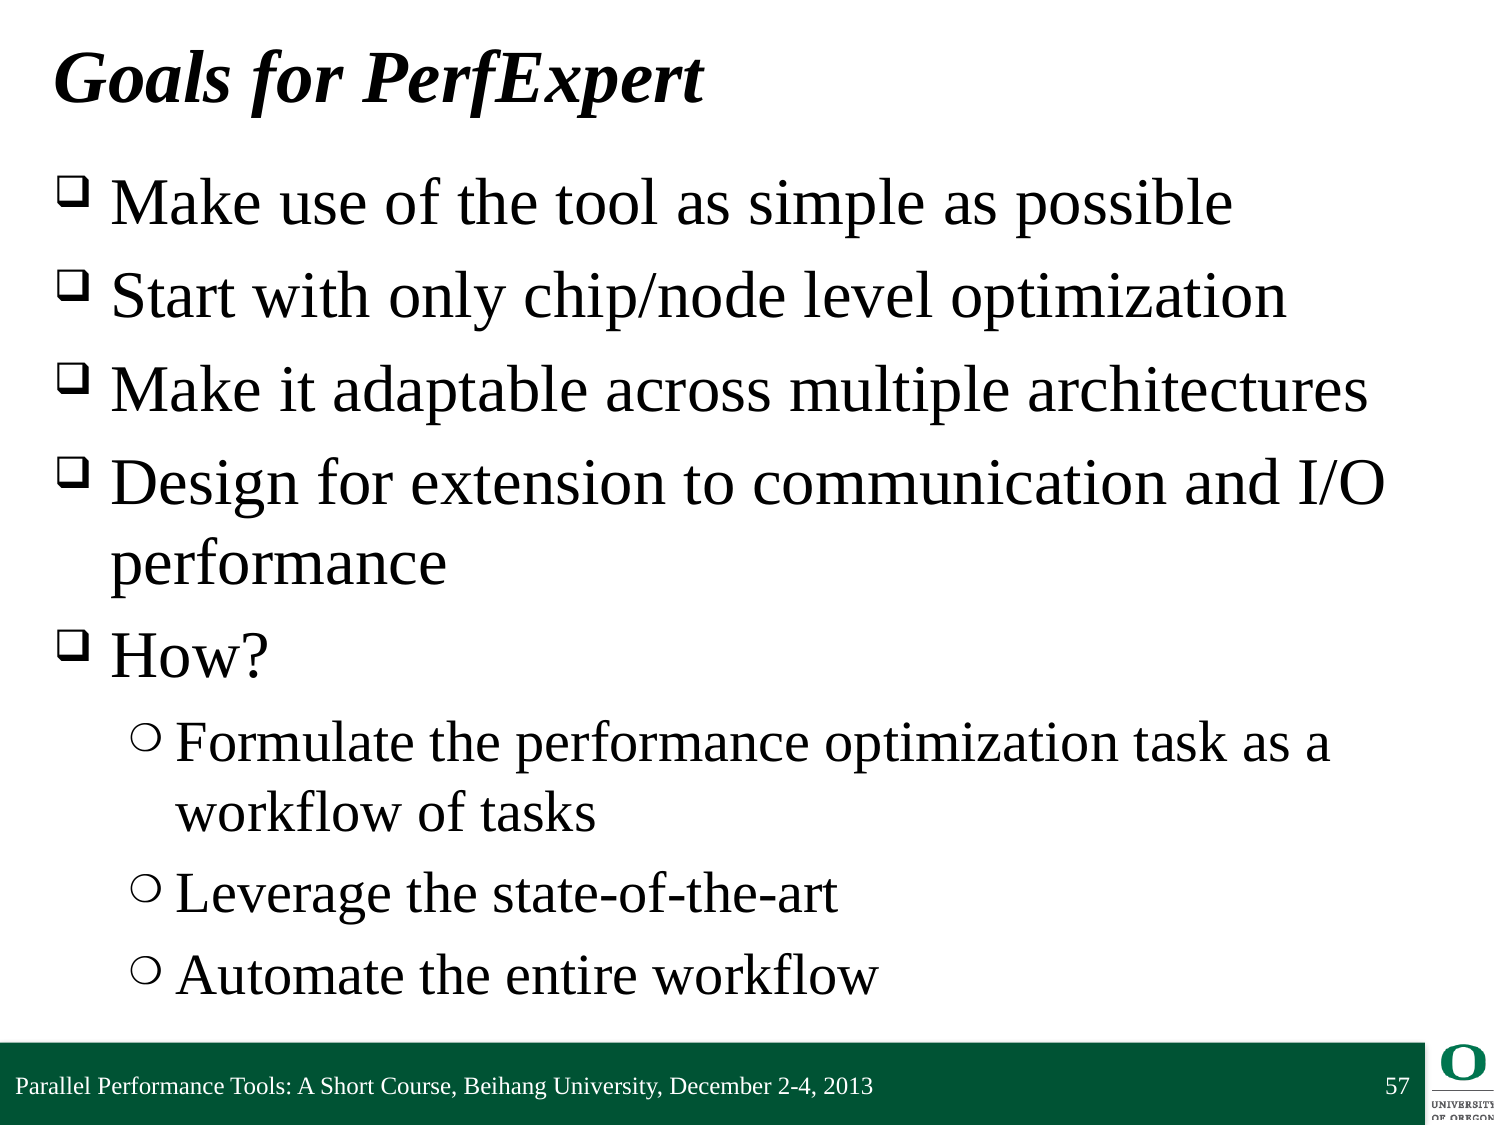

# Goals for PerfExpert
Make use of the tool as simple as possible
Start with only chip/node level optimization
Make it adaptable across multiple architectures
Design for extension to communication and I/O performance
How?
Formulate the performance optimization task as a workflow of tasks
Leverage the state-of-the-art
Automate the entire workflow
Parallel Performance Tools: A Short Course, Beihang University, December 2-4, 2013
57